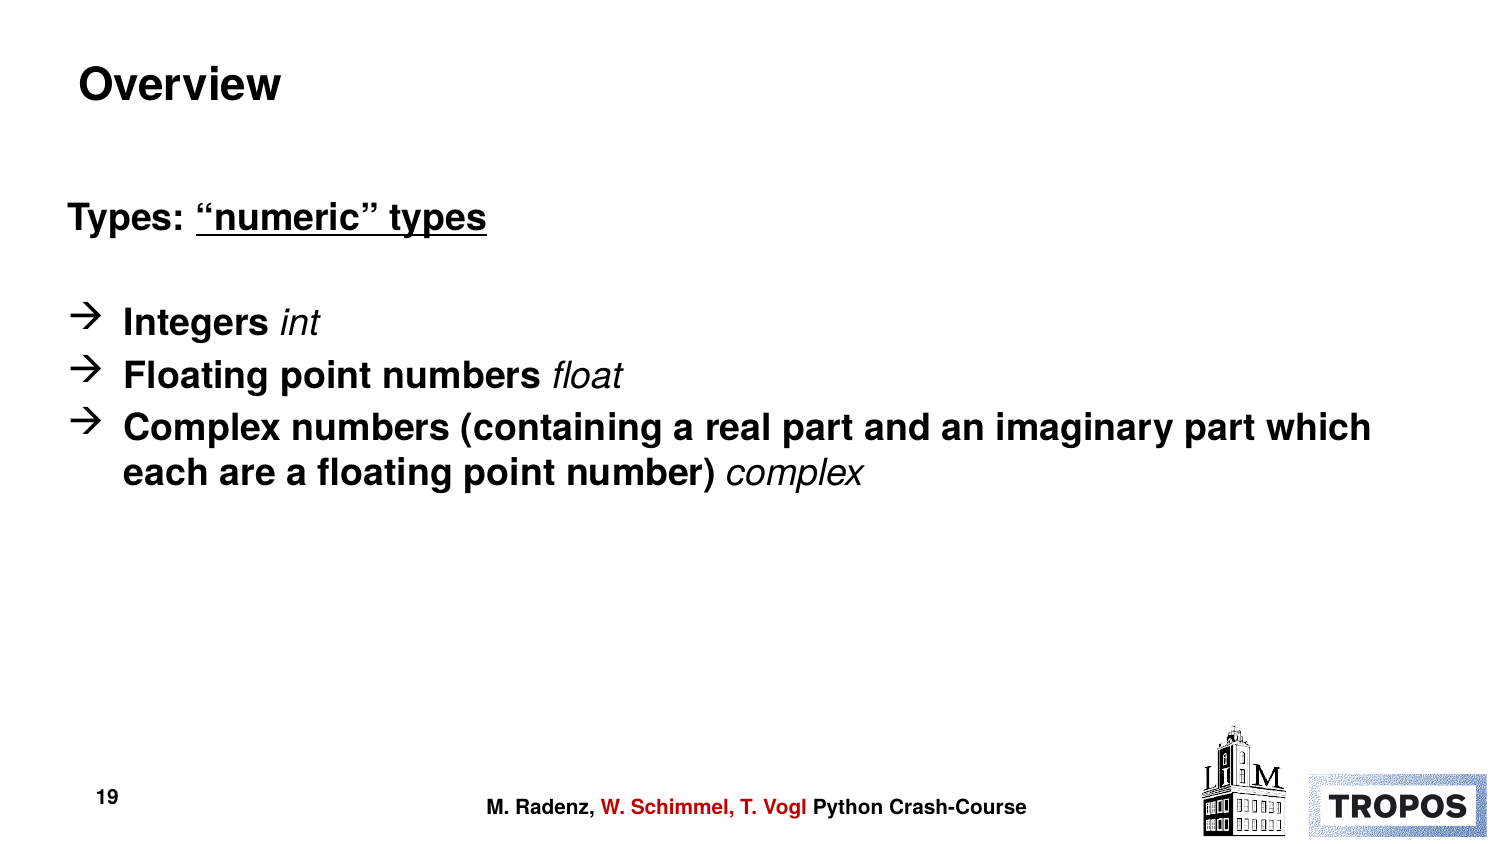

Overview
Types: “numeric” types

Integers int
Floating point numbers float
Complex numbers (containing a real part and an imaginary part which each are a floating point number) complex

19
M. Radenz, W. Schimmel, T. Vogl Python Crash-Course